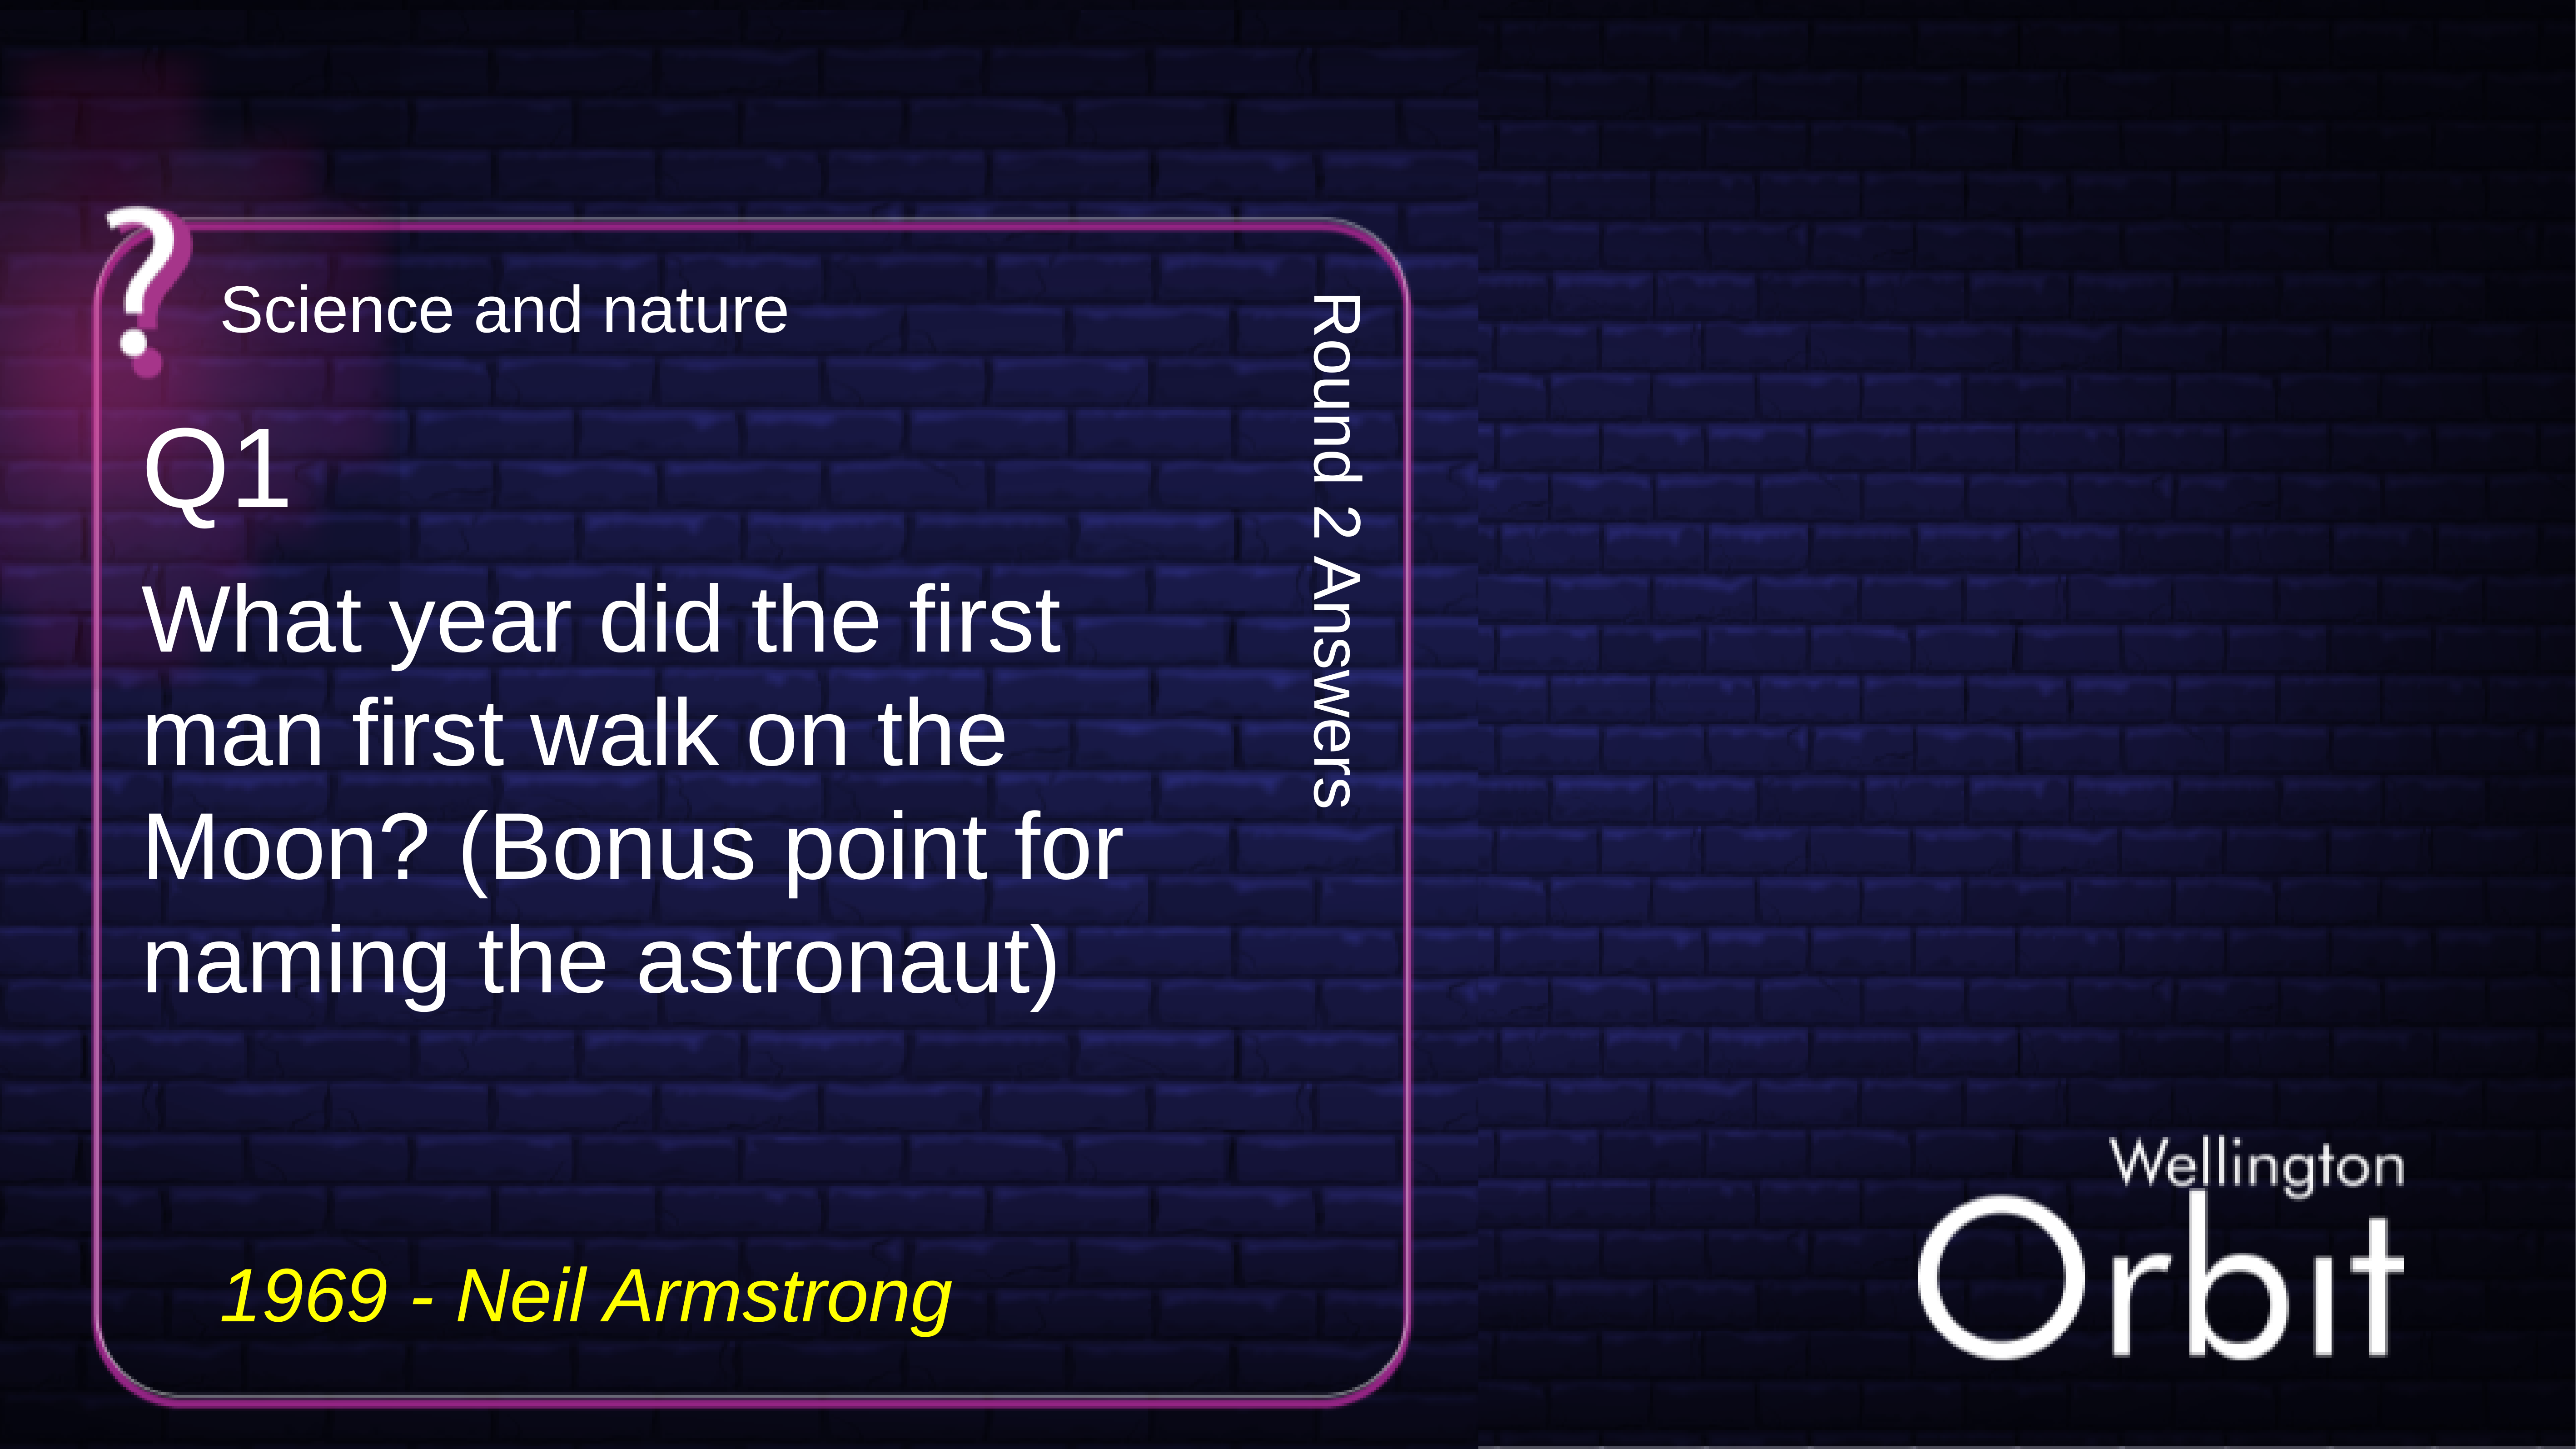

Science and nature
Q1
Round 2 Answers
What year did the first man first walk on the Moon? (Bonus point for naming the astronaut)
1969 - Neil Armstrong